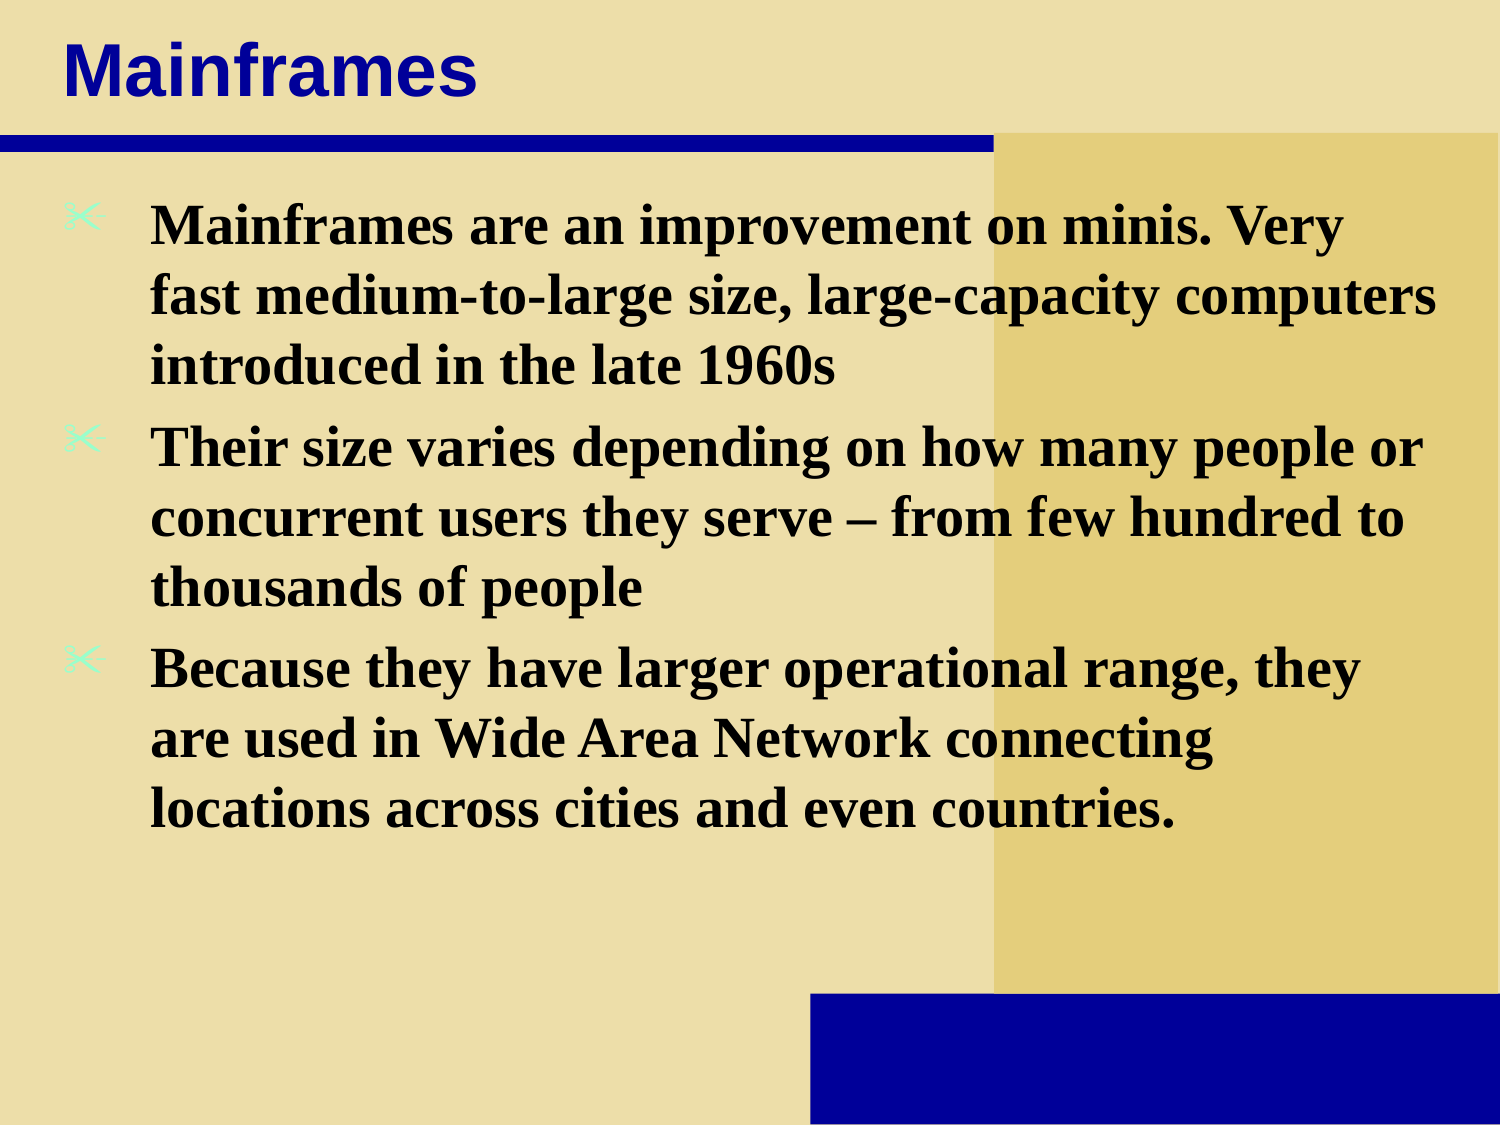

# Mainframes
Mainframes are an improvement on minis. Very fast medium-to-large size, large-capacity computers introduced in the late 1960s
Their size varies depending on how many people or concurrent users they serve – from few hundred to thousands of people
Because they have larger operational range, they are used in Wide Area Network connecting locations across cities and even countries.